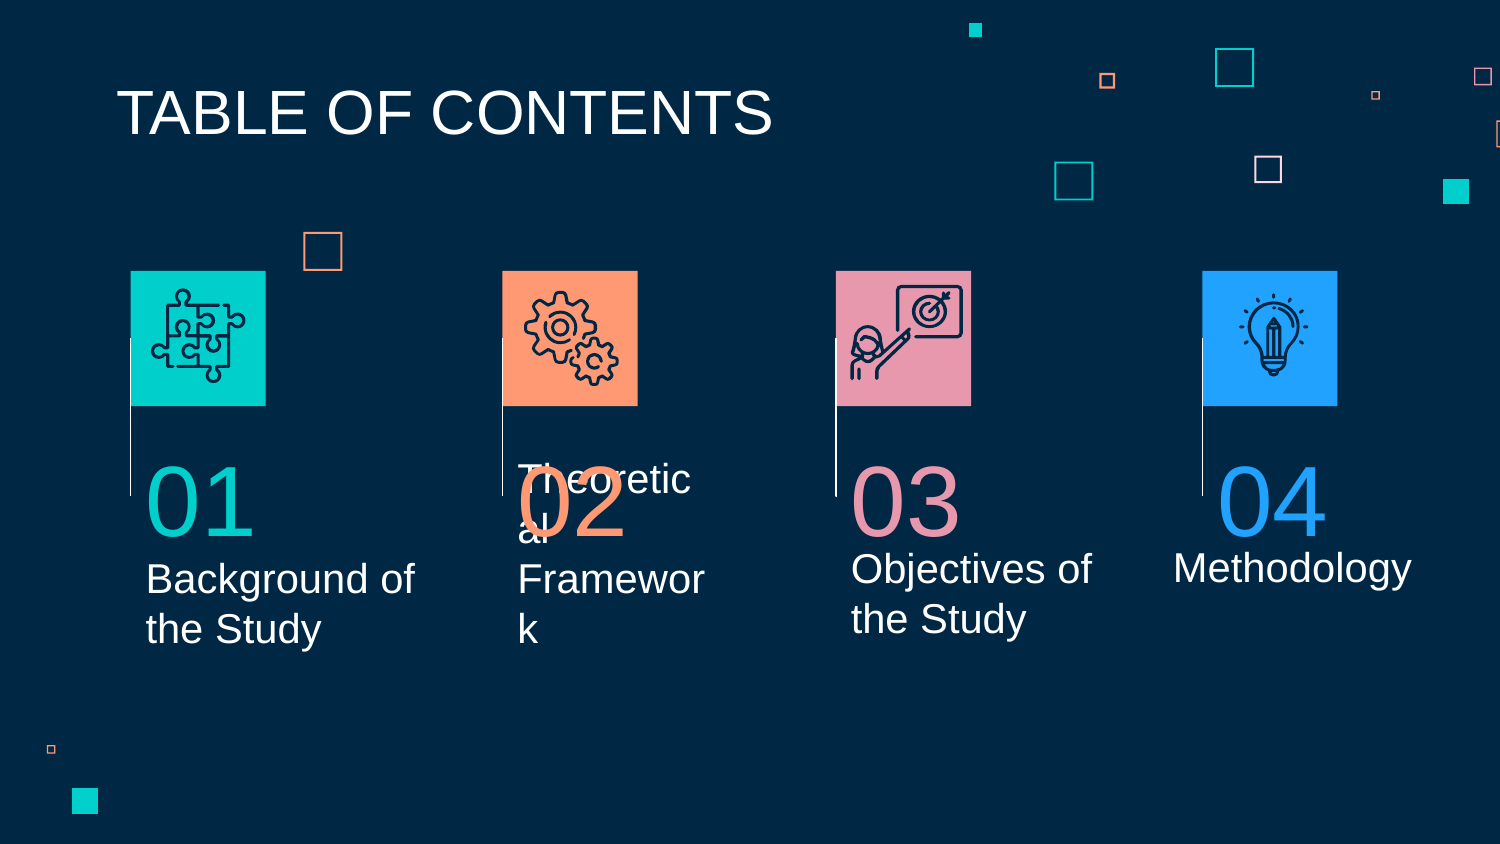

TABLE OF CONTENTS

03
04
02
01
Objectives of the Study
Methodology
Theoretical Framework
# Background of the Study